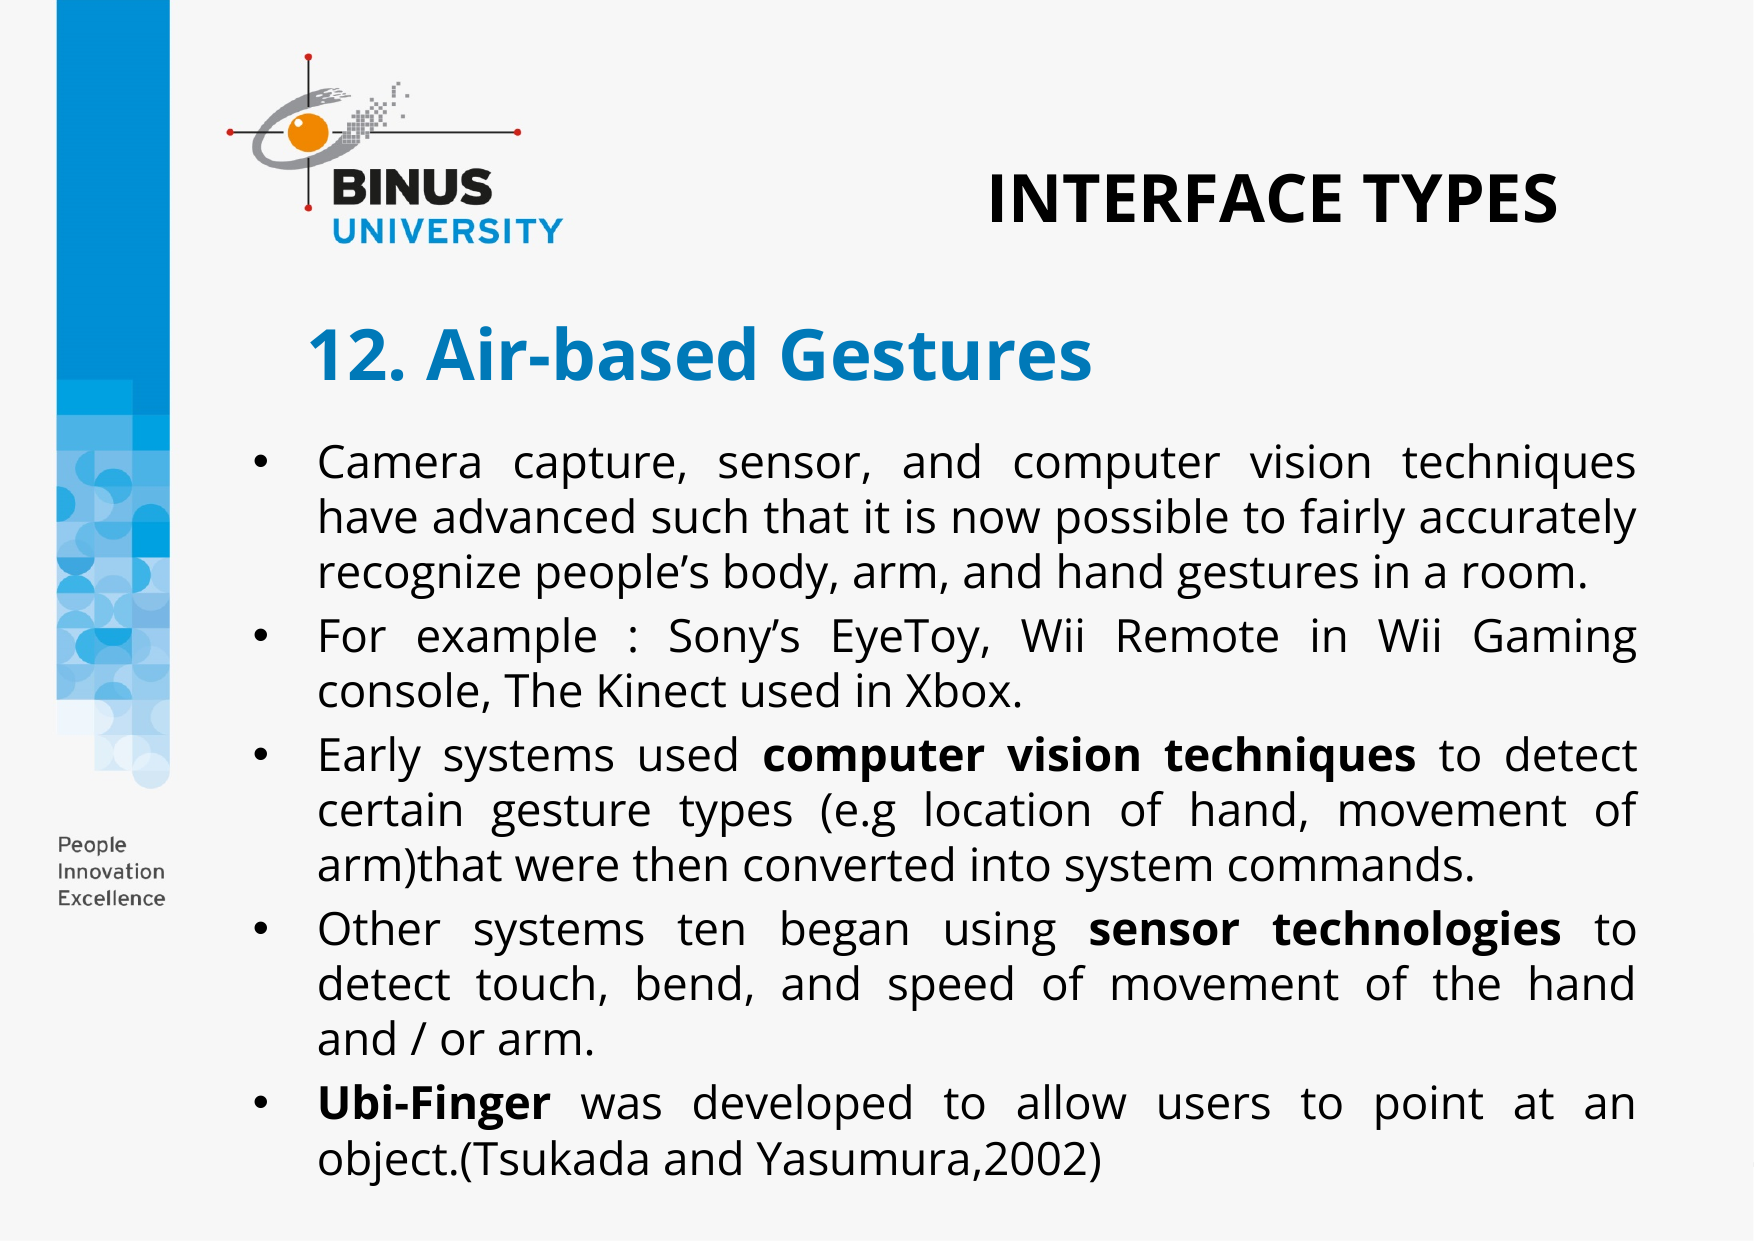

INTERFACE TYPES
# 12. Air-based Gestures
Camera capture, sensor, and computer vision techniques have advanced such that it is now possible to fairly accurately recognize people’s body, arm, and hand gestures in a room.
For example : Sony’s EyeToy, Wii Remote in Wii Gaming console, The Kinect used in Xbox.
Early systems used computer vision techniques to detect certain gesture types (e.g location of hand, movement of arm)that were then converted into system commands.
Other systems ten began using sensor technologies to detect touch, bend, and speed of movement of the hand and / or arm.
Ubi-Finger was developed to allow users to point at an object.(Tsukada and Yasumura,2002)